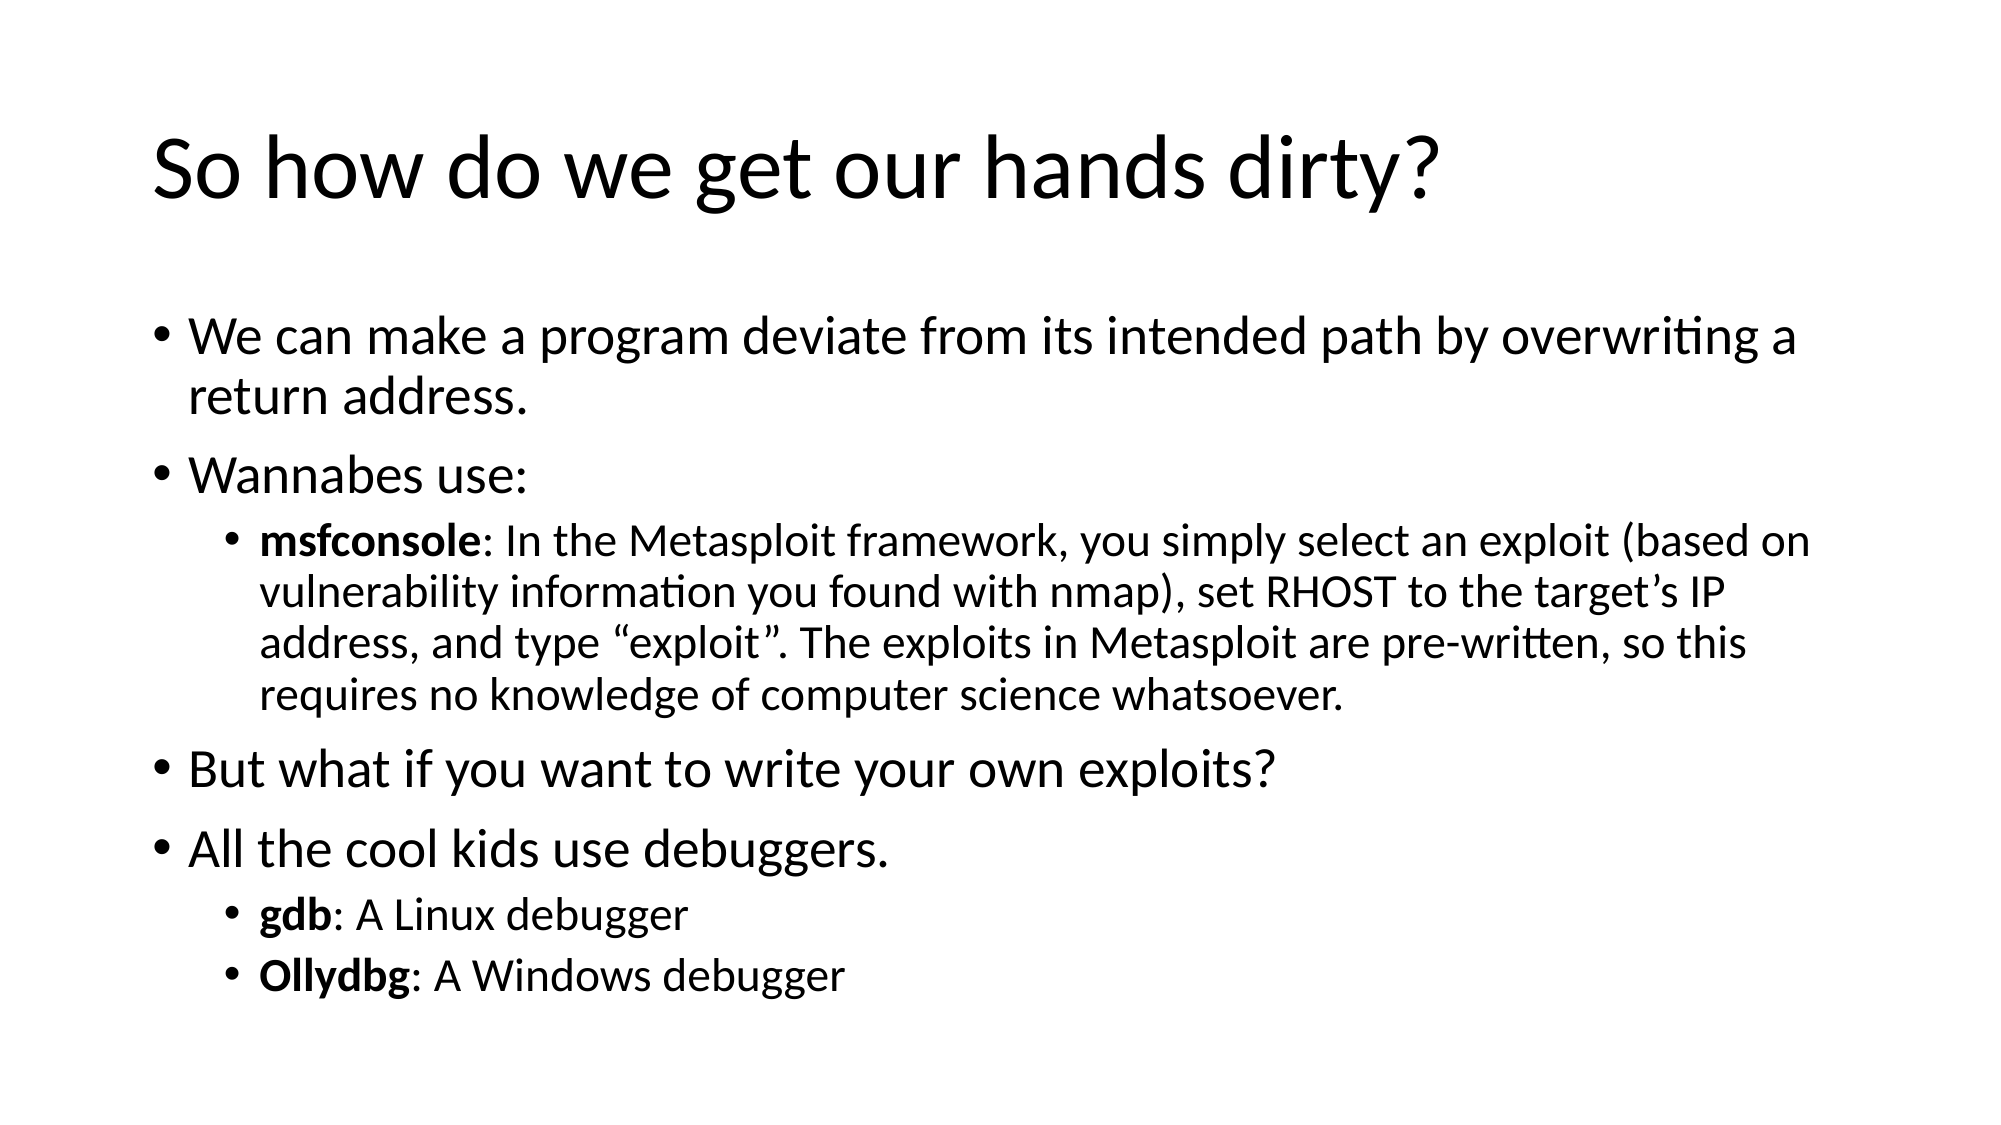

# So how do we get our hands dirty?
We can make a program deviate from its intended path by overwriting a return address.
Wannabes use:
msfconsole: In the Metasploit framework, you simply select an exploit (based on vulnerability information you found with nmap), set RHOST to the target’s IP address, and type “exploit”. The exploits in Metasploit are pre-written, so this requires no knowledge of computer science whatsoever.
But what if you want to write your own exploits?
All the cool kids use debuggers.
gdb: A Linux debugger
Ollydbg: A Windows debugger